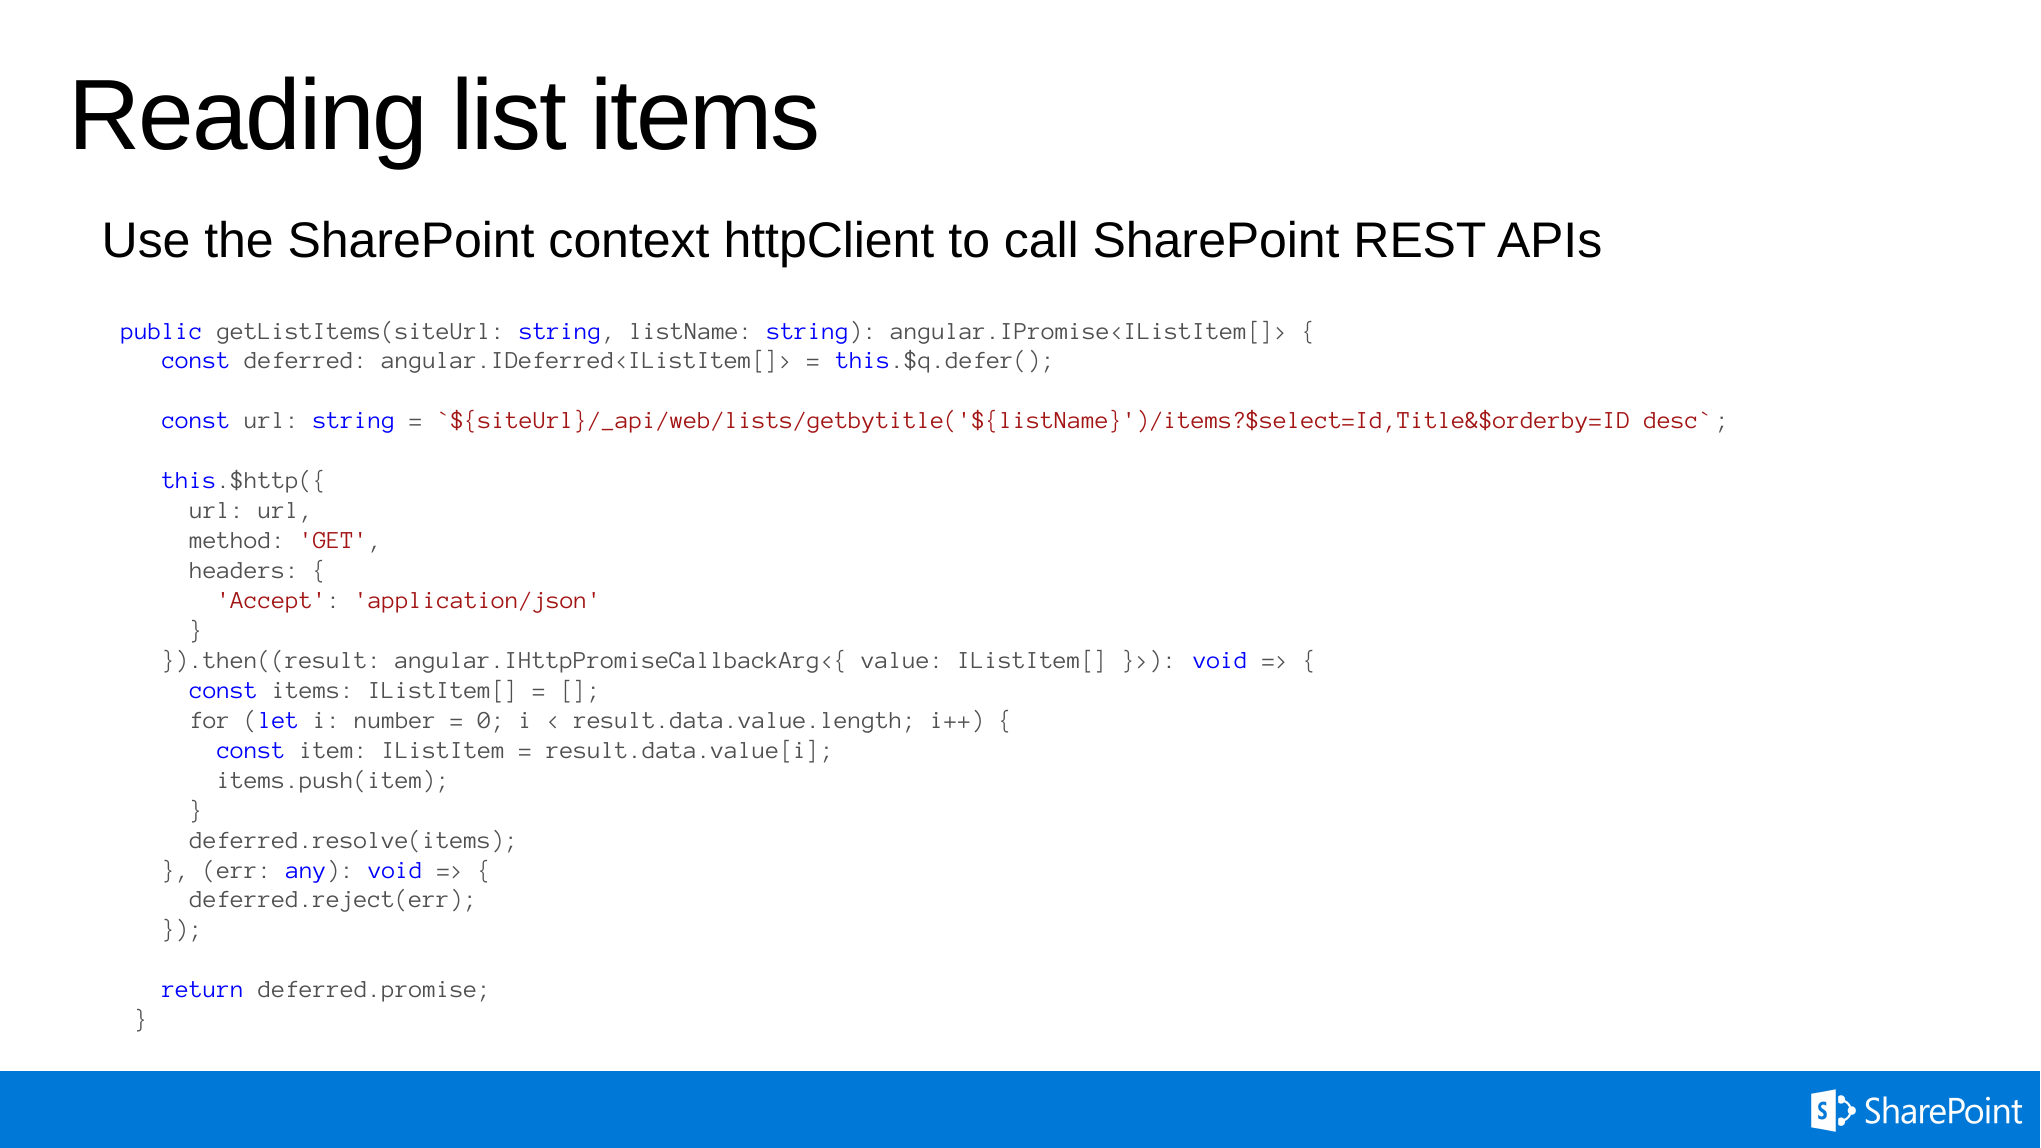

# Reading list items
Use the SharePoint context httpClient to call SharePoint REST APIs
 public getListItems(siteUrl: string, listName: string): angular.IPromise<IListItem[]> {
    const deferred: angular.IDeferred<IListItem[]> = this.$q.defer();

    const url: string = `${siteUrl}/_api/web/lists/getbytitle('${listName}')/items?$select=Id,Title&$orderby=ID desc`;

    this.$http({
      url: url,
      method: 'GET',
      headers: {
        'Accept': 'application/json'
      }
    }).then((result: angular.IHttpPromiseCallbackArg<{ value: IListItem[] }>): void => {
      const items: IListItem[] = [];
      for (let i: number = 0; i < result.data.value.length; i++) {
        const item: IListItem = result.data.value[i];
        items.push(item);
      }
      deferred.resolve(items);
    }, (err: any): void => {
      deferred.reject(err);
    });

    return deferred.promise;
  }